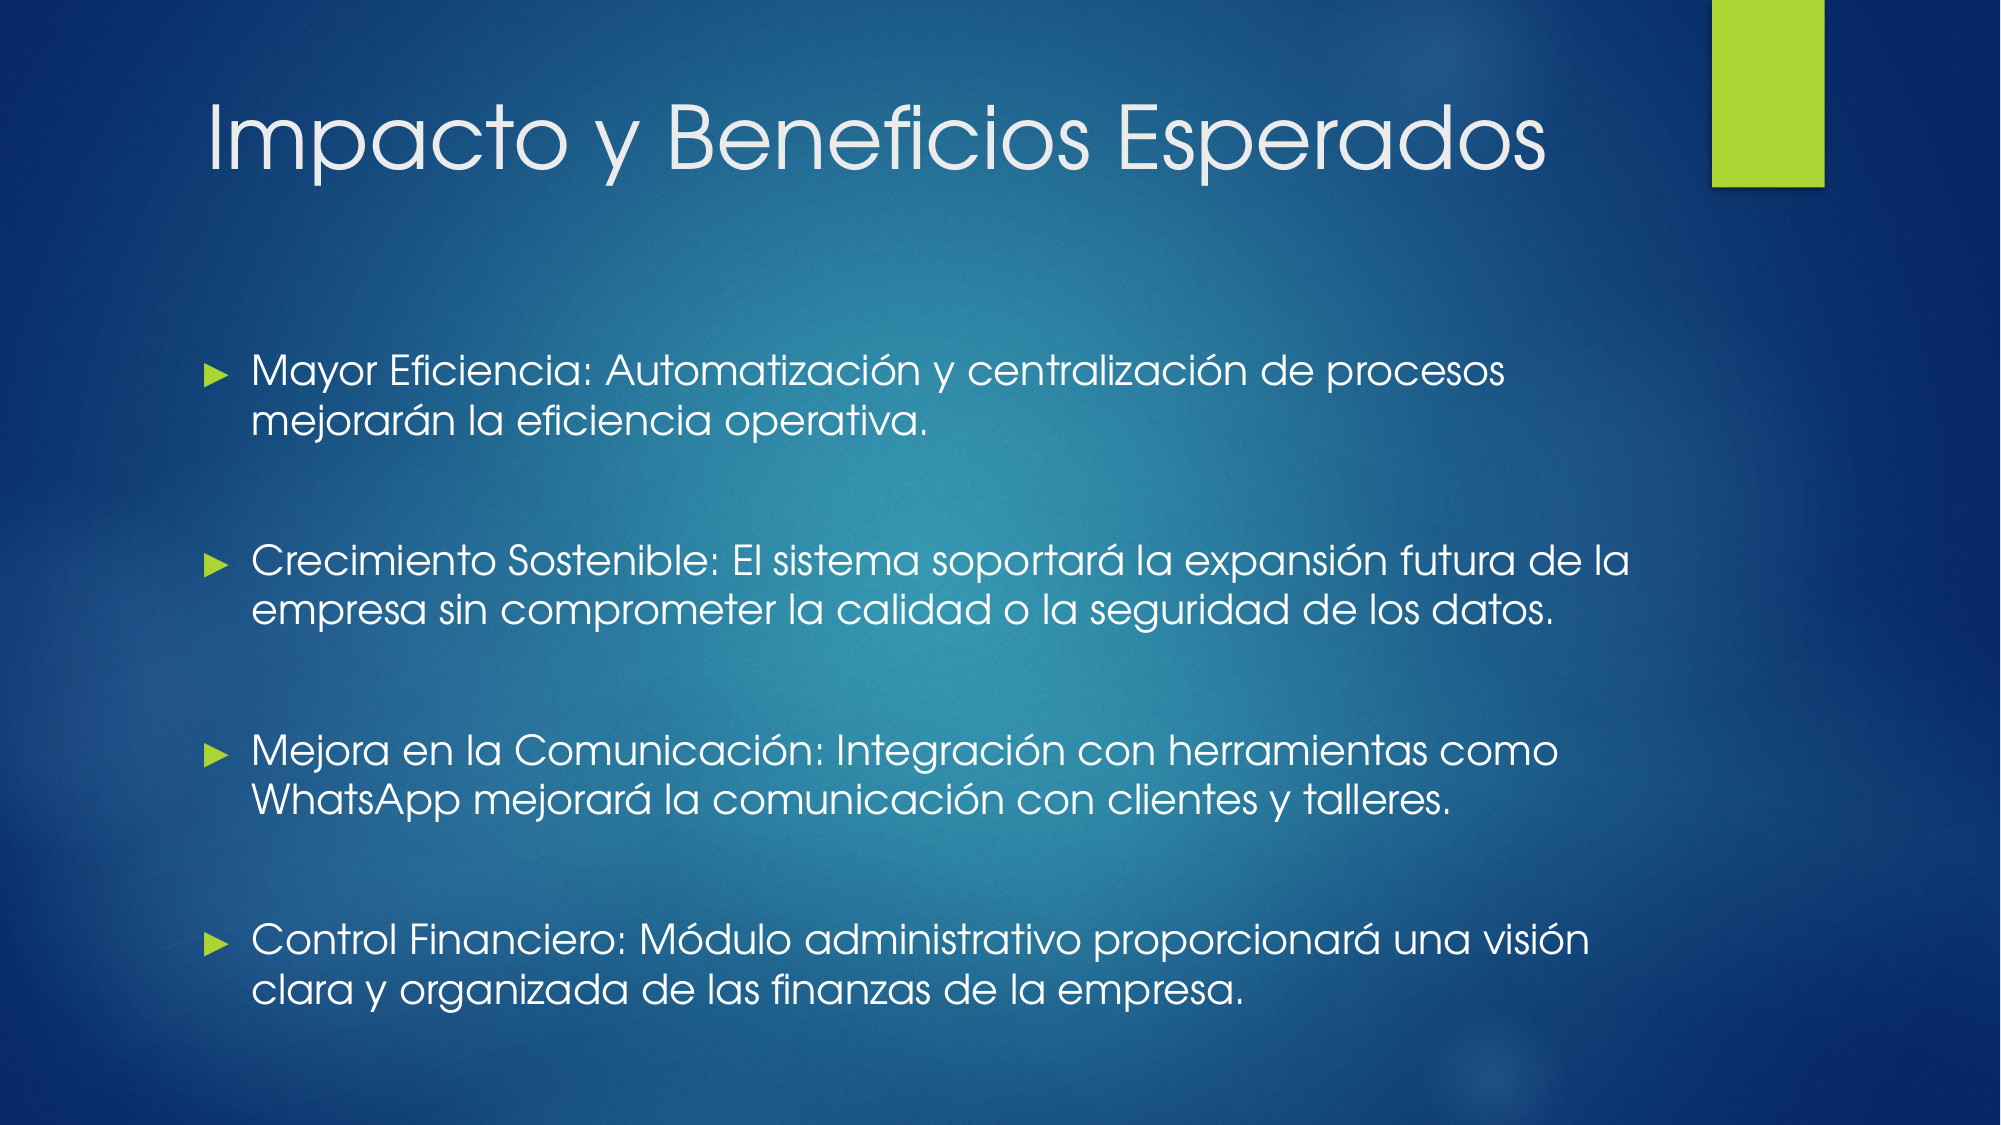

# Impacto y Beneficios Esperados
Mayor Eficiencia: Automatización y centralización de procesos mejorarán la eficiencia operativa.

Crecimiento Sostenible: El sistema soportará la expansión futura de la empresa sin comprometer la calidad o la seguridad de los datos.

Mejora en la Comunicación: Integración con herramientas como WhatsApp mejorará la comunicación con clientes y talleres.

Control Financiero: Módulo administrativo proporcionará una visión clara y organizada de las finanzas de la empresa.